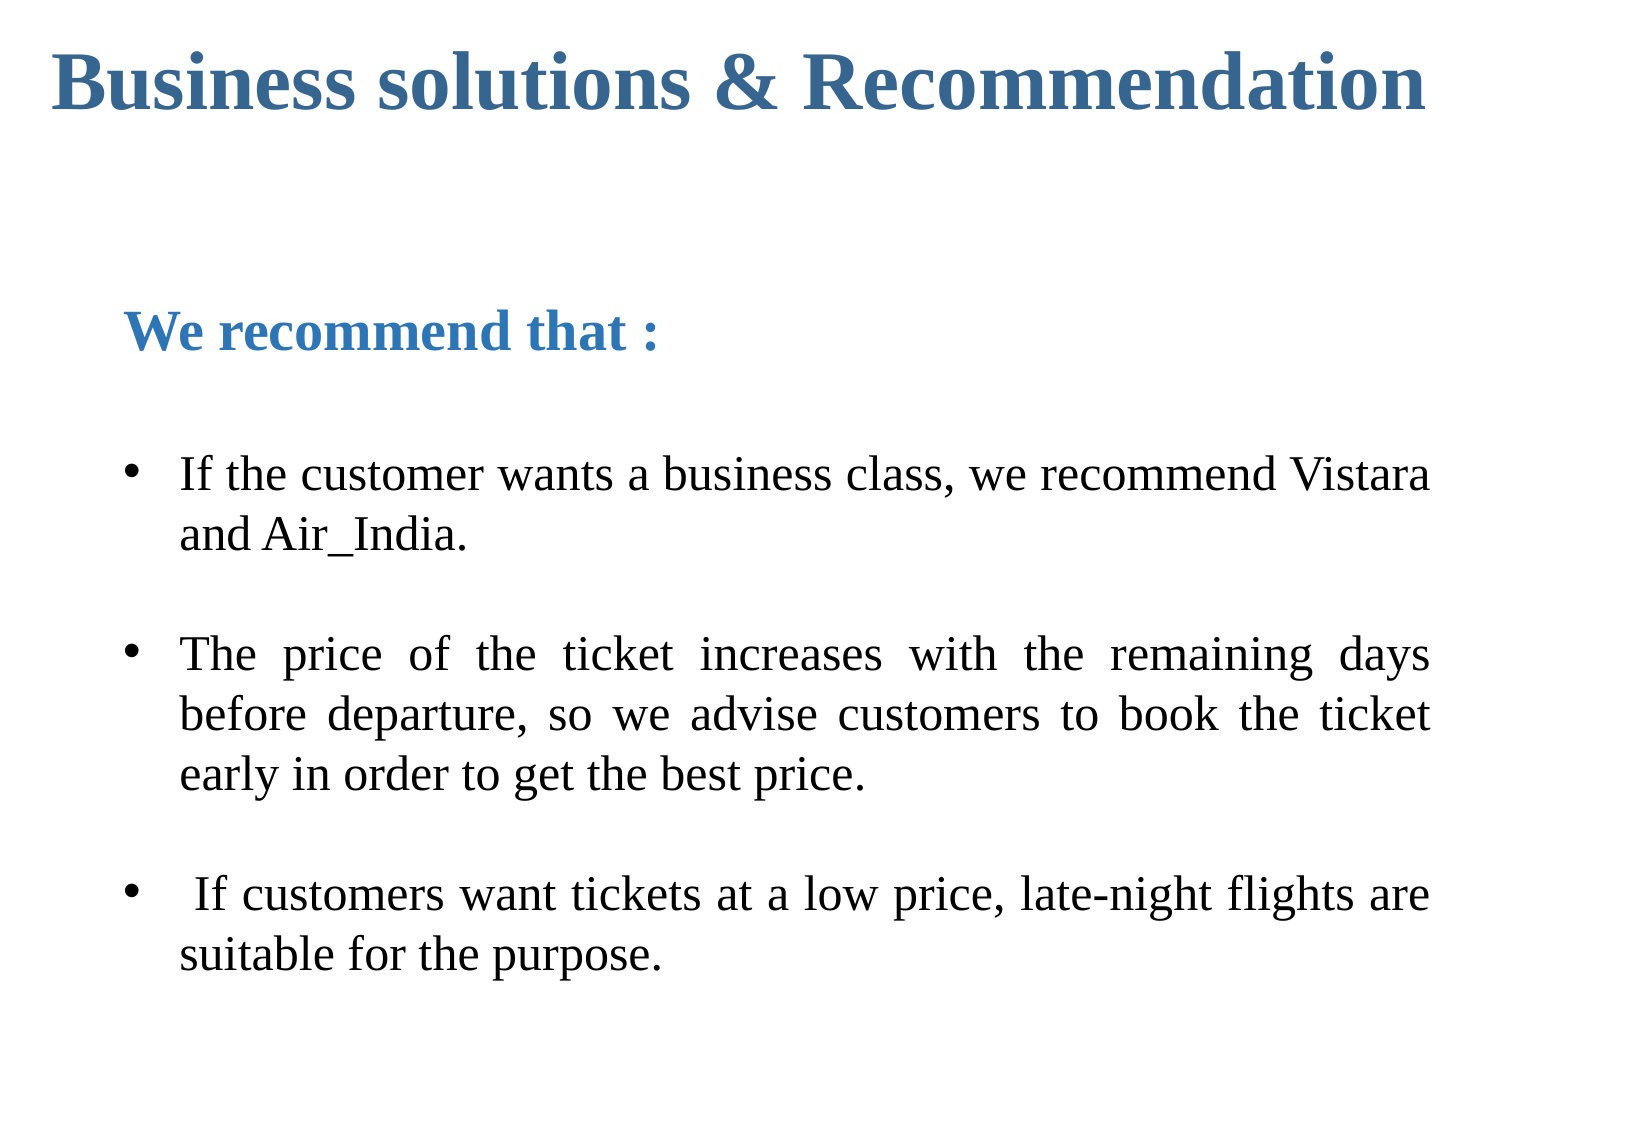

Business solutions & Recommendation
We recommend that :
If the customer wants a business class, we recommend Vistara and Air_India.

The price of the ticket increases with the remaining days before departure, so we advise customers to book the ticket early in order to get the best price.

 If customers want tickets at a low price, late-night flights are suitable for the purpose.